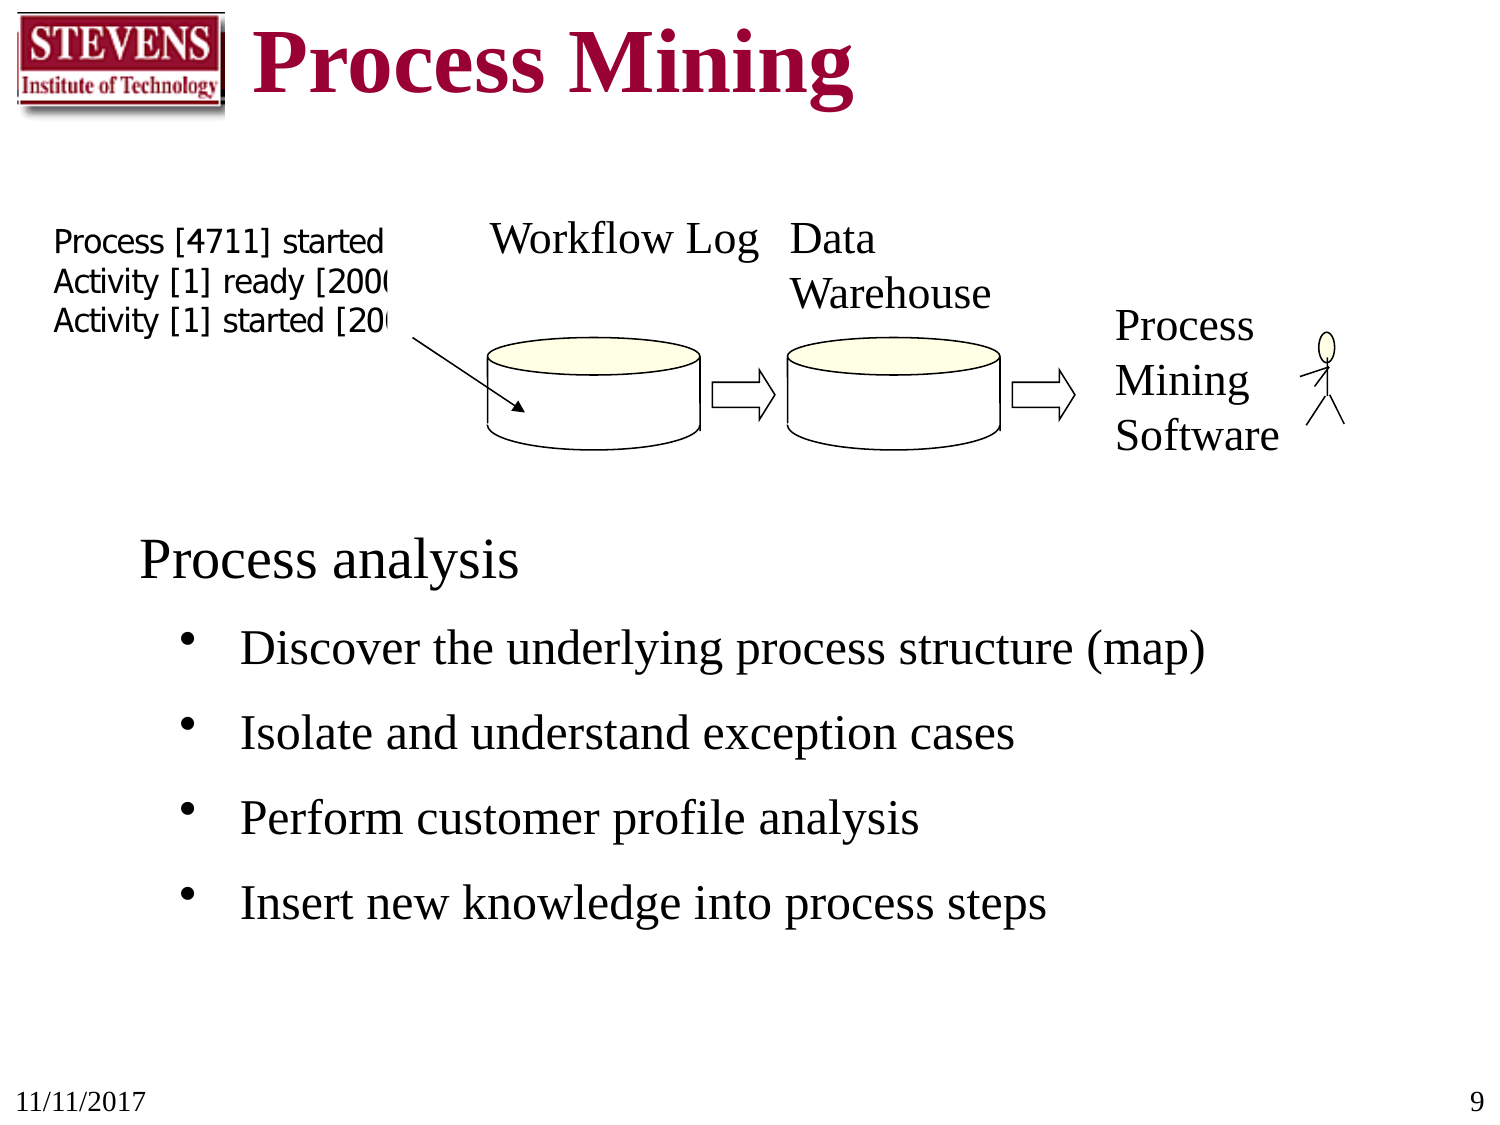

# Process Mining
Workflow Log
Data Warehouse
Process [4711] started [2000-07-31 13:15] by [CC agent]
Activity [1] ready [2000-07-31 -13:15]
Activity [1] started [2000-07-31 -13:17] by [CC agent]

Process Mining
Software

Process analysis
  Discover the underlying process structure (map)
  Isolate and understand exception cases
  Perform customer profile analysis
  Insert new knowledge into process steps
11/11/2017
9